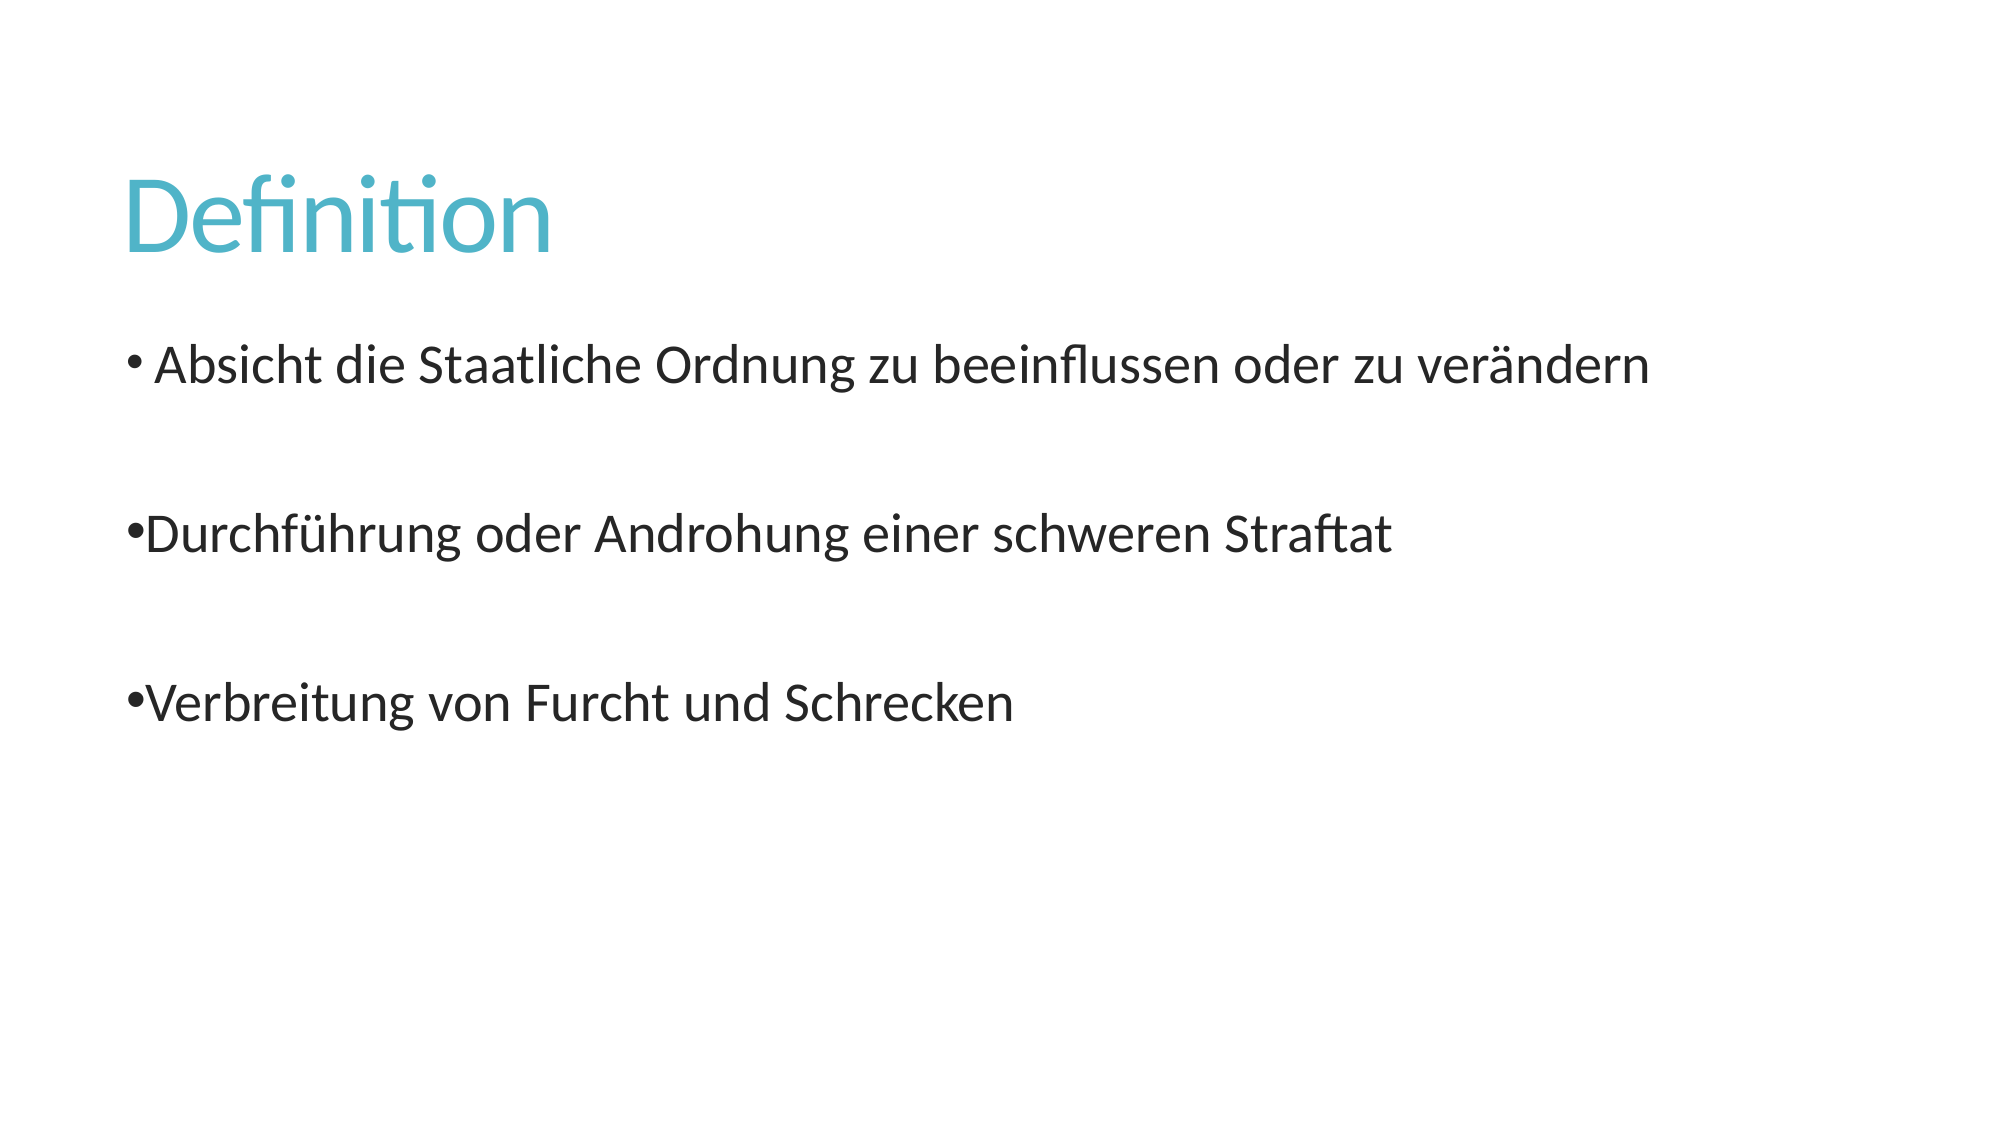

# Definition
 Absicht die Staatliche Ordnung zu beeinflussen oder zu verändern

Durchführung oder Androhung einer schweren Straftat

Verbreitung von Furcht und Schrecken